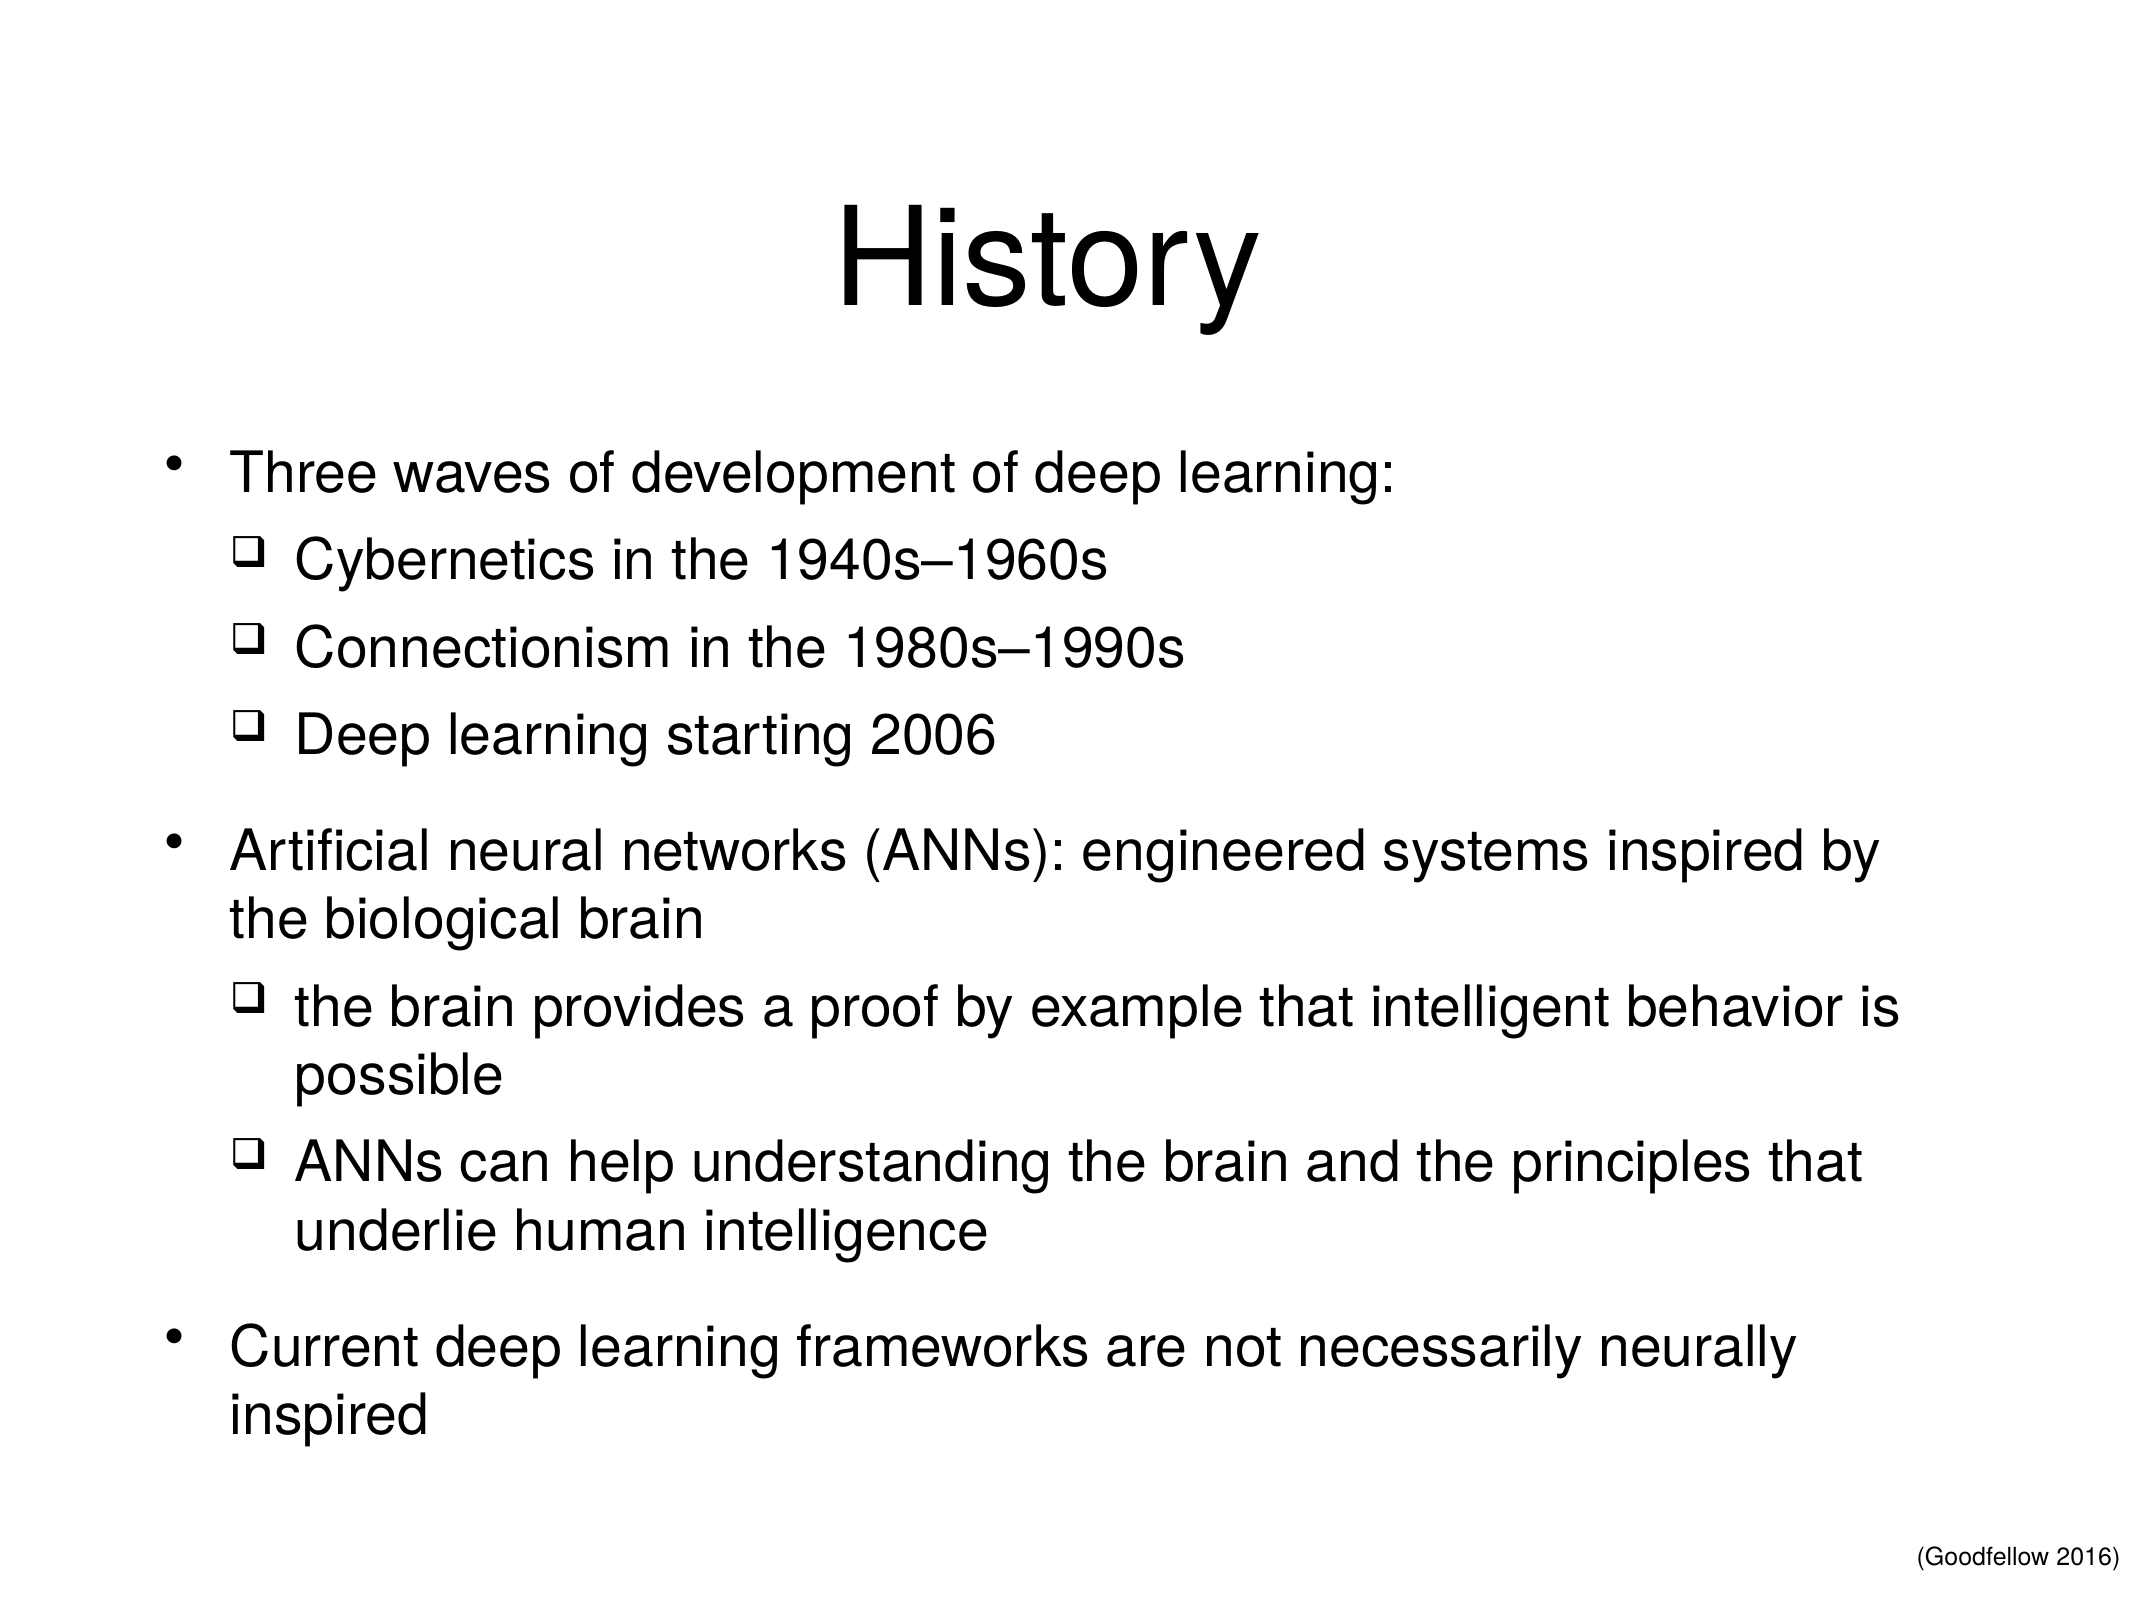

# History
Three waves of development of deep learning:
Cybernetics in the 1940s–1960s
Connectionism in the 1980s–1990s
Deep learning starting 2006
Artificial neural networks (ANNs): engineered systems inspired by the biological brain
the brain provides a proof by example that intelligent behavior is possible
ANNs can help understanding the brain and the principles that underlie human intelligence
Current deep learning frameworks are not necessarily neurally inspired